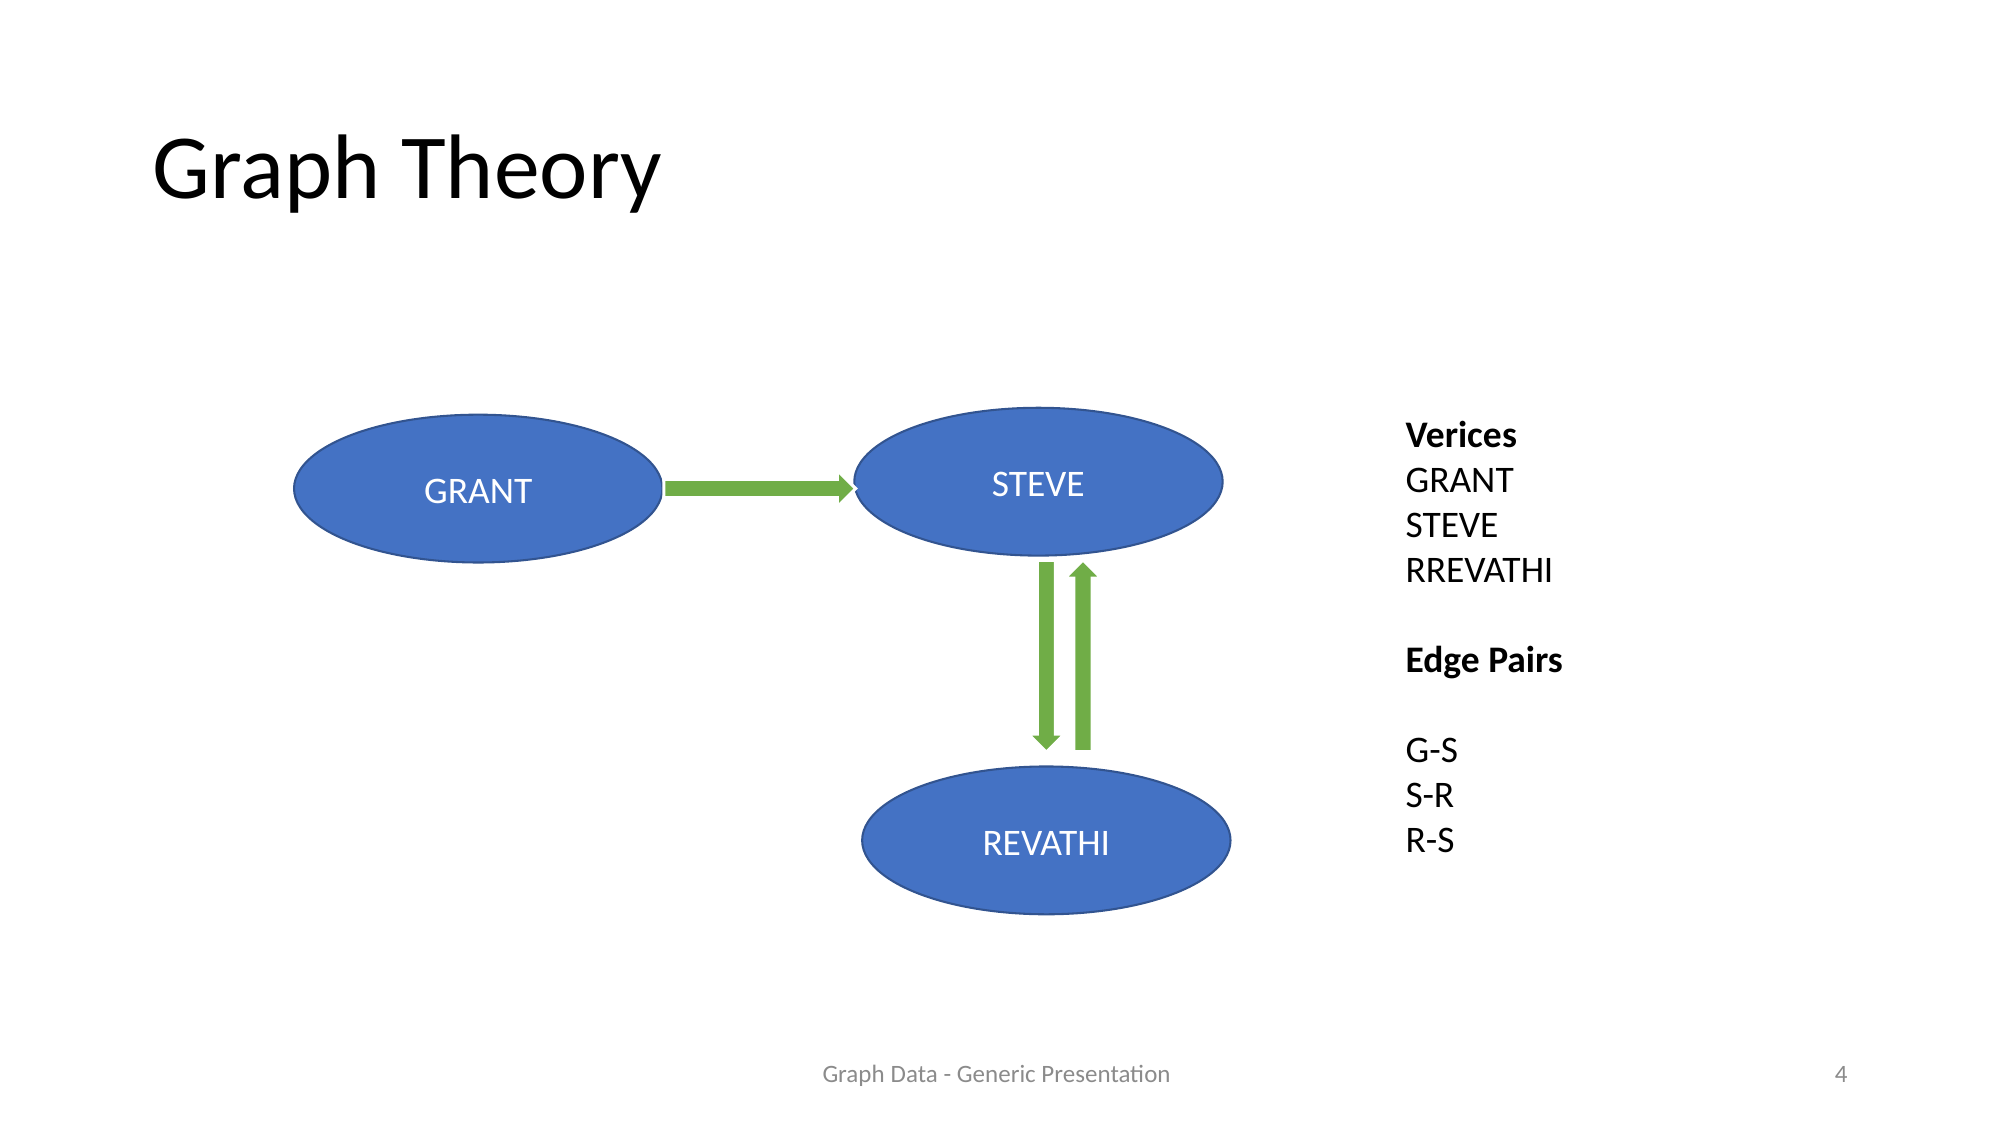

# Graph Theory

Verices
GRANT
STEVE
RREVATHI

Edge Pairs

G-S
S-R
R-S
STEVE
GRANT

REVATHI
Graph Data - Generic Presentation
4